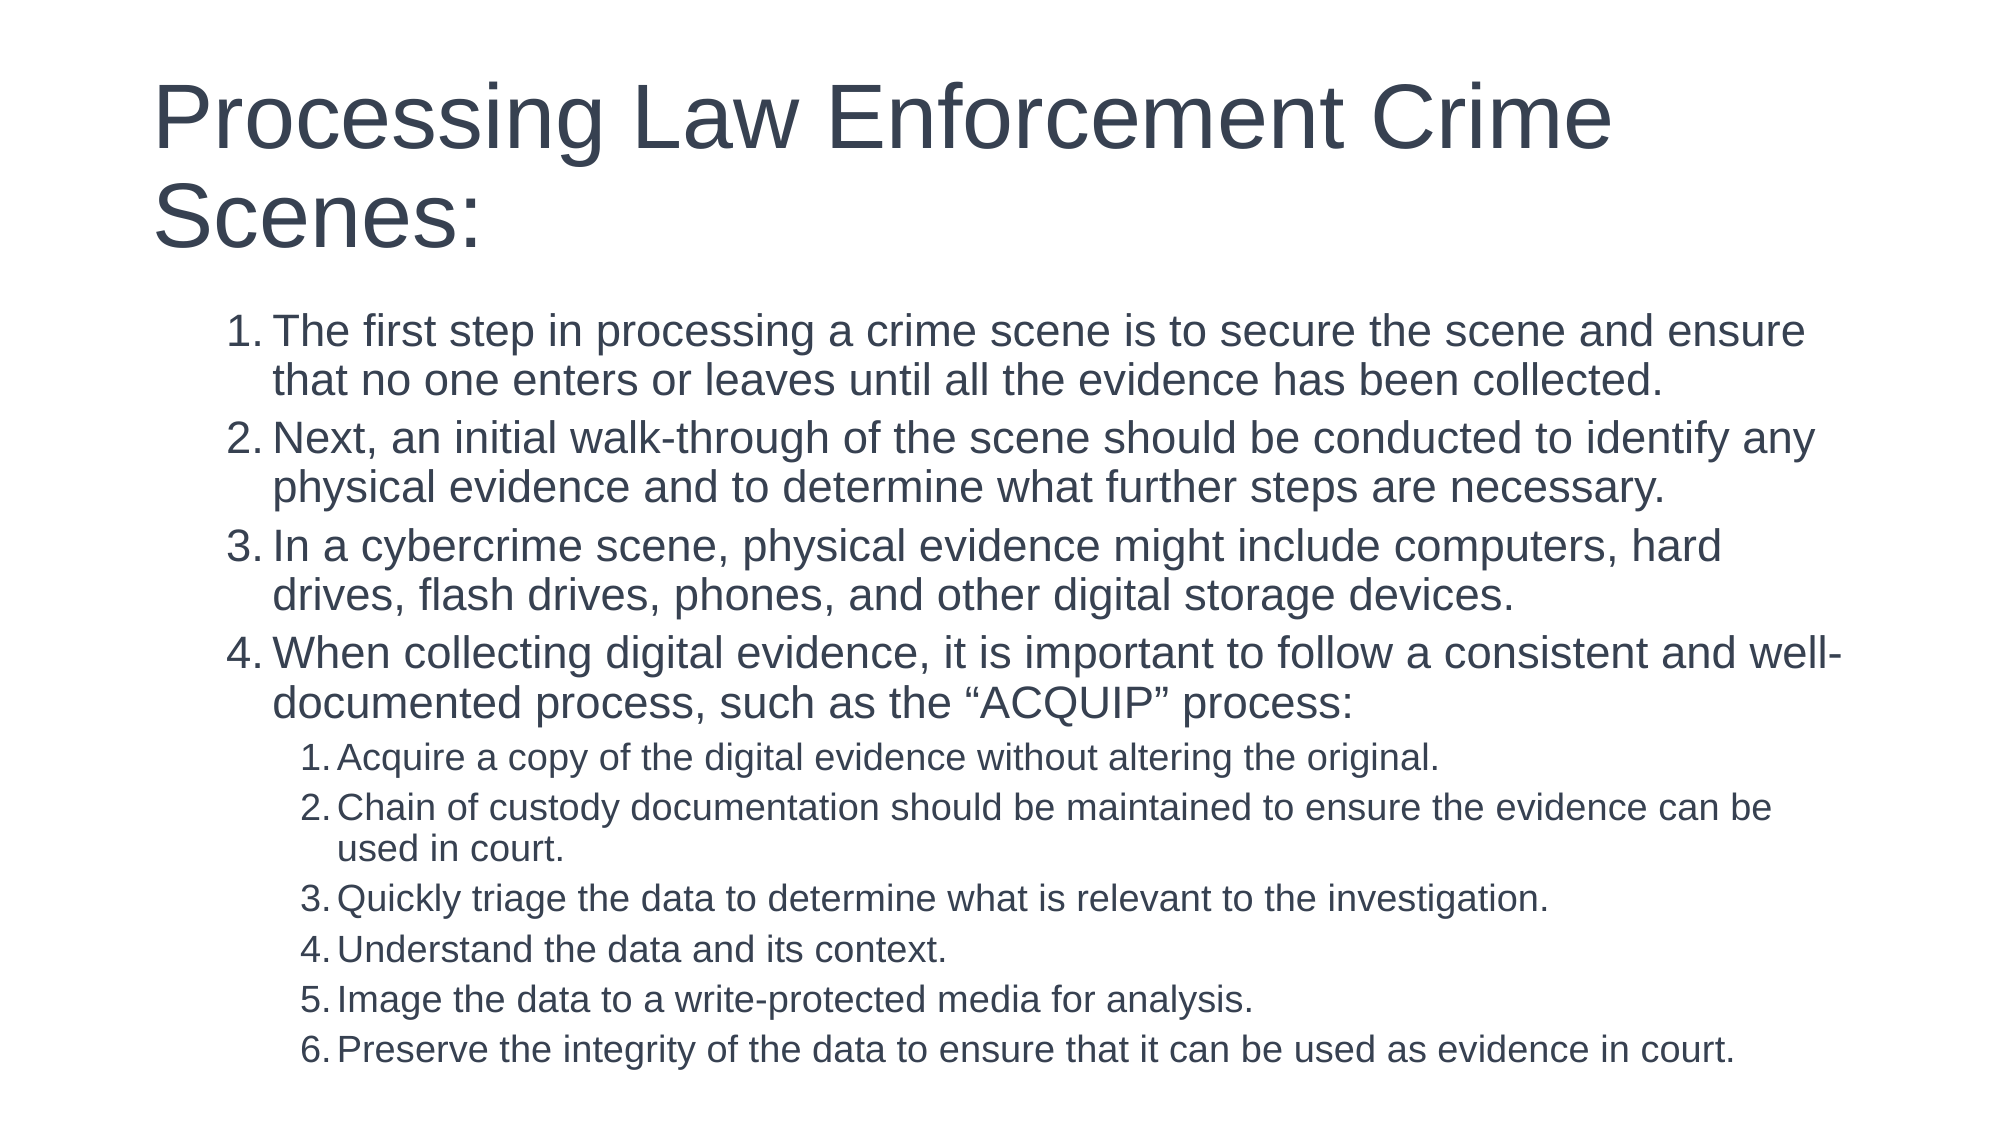

# Processing Law Enforcement Crime Scenes:
The first step in processing a crime scene is to secure the scene and ensure that no one enters or leaves until all the evidence has been collected.
Next, an initial walk-through of the scene should be conducted to identify any physical evidence and to determine what further steps are necessary.
In a cybercrime scene, physical evidence might include computers, hard drives, flash drives, phones, and other digital storage devices.
When collecting digital evidence, it is important to follow a consistent and well-documented process, such as the “ACQUIP” process:
Acquire a copy of the digital evidence without altering the original.
Chain of custody documentation should be maintained to ensure the evidence can be used in court.
Quickly triage the data to determine what is relevant to the investigation.
Understand the data and its context.
Image the data to a write-protected media for analysis.
Preserve the integrity of the data to ensure that it can be used as evidence in court.